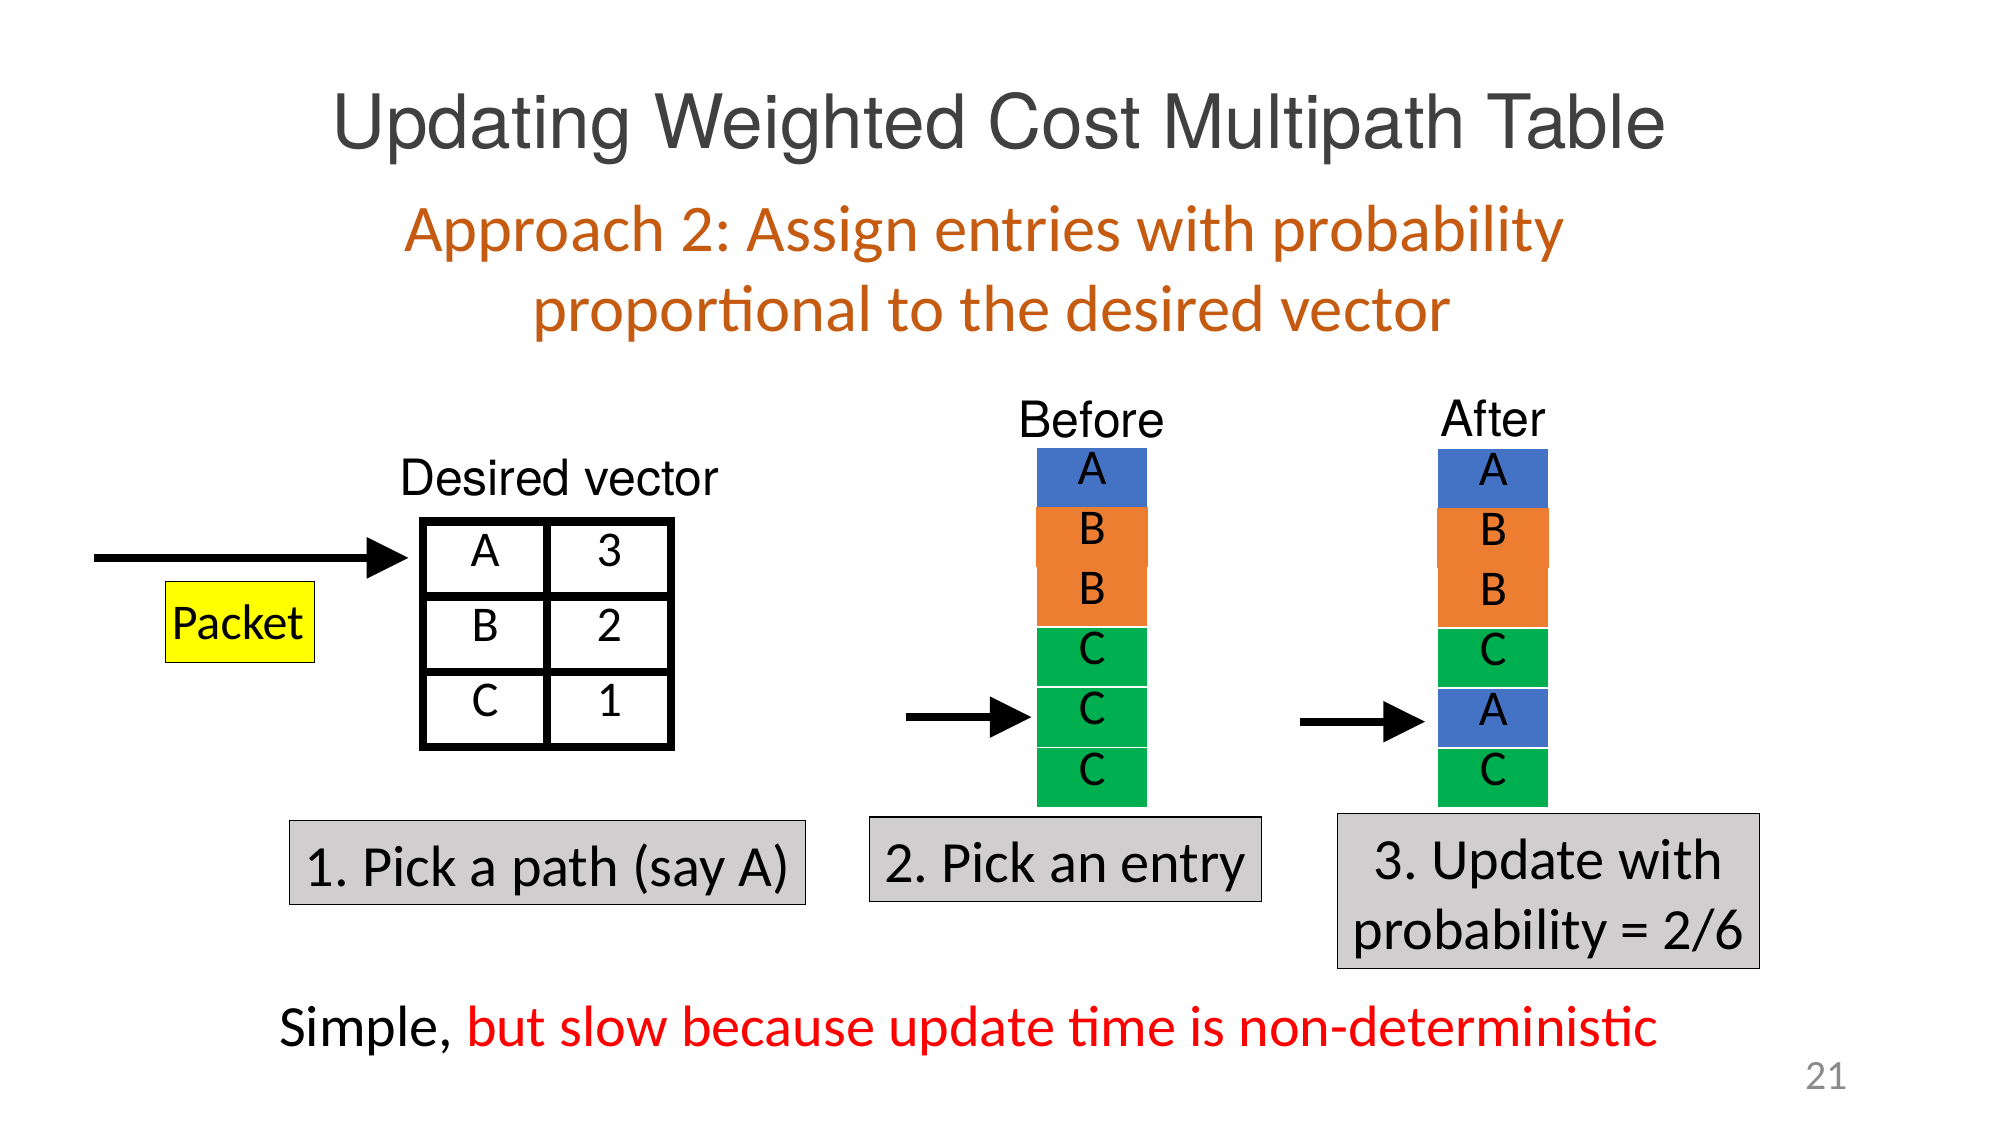

# Updating Weighted Cost Multipath Table
Approach 2: Assign entries with probability
proportional to the desired vector
After
Before
Desired vector
| A |
| --- |
| B |
| B |
| C |
| C |
| C |
| A |
| --- |
| B |
| B |
| C |
| A |
| C |
| A | 3 |
| --- | --- |
| B | 2 |
| C | 1 |

Packet
3. Update with
probability = 2/6
2. Pick an entry
1. Pick a path (say A)
Simple, but slow because update time is non-deterministic
21